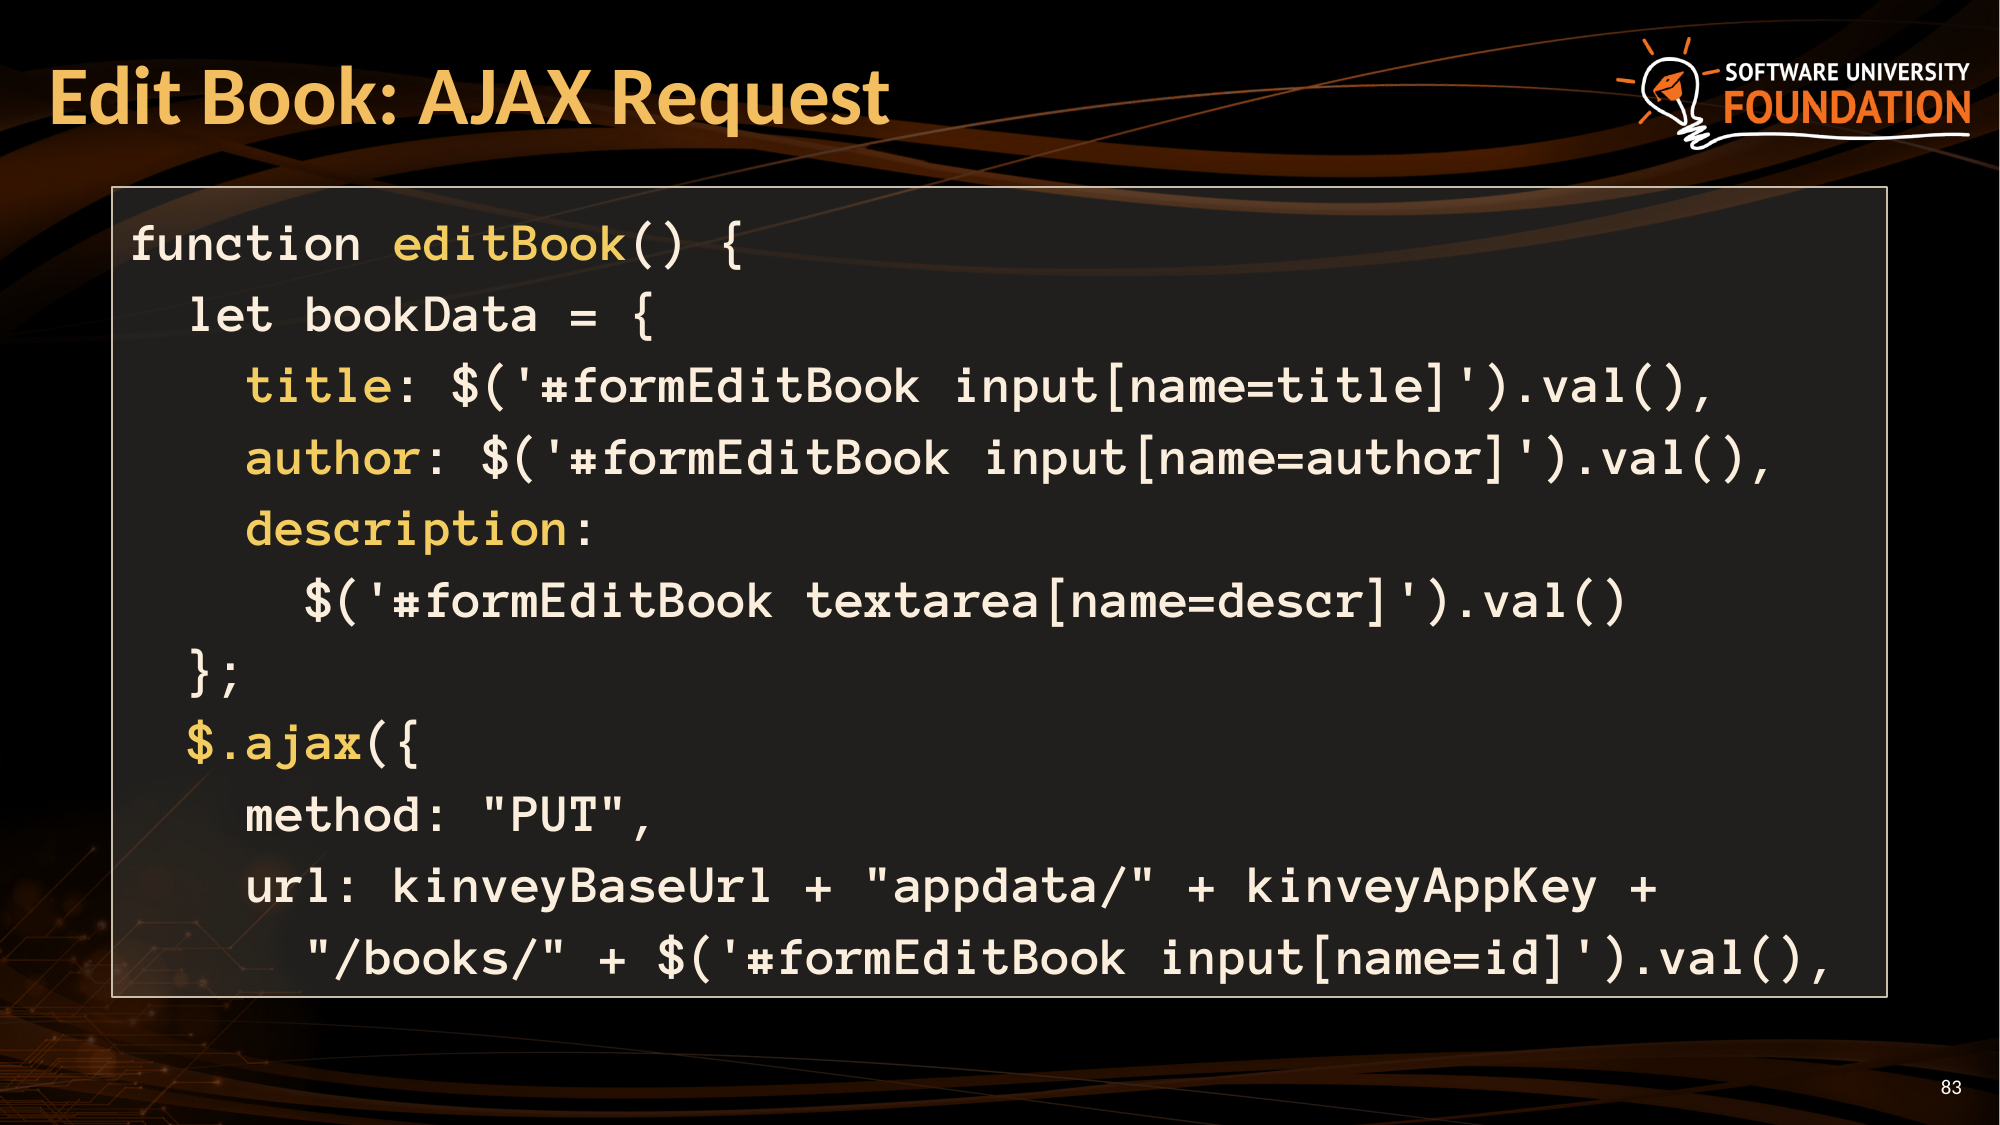

# Edit Book: AJAX Request
function editBook() {
  let bookData = {
    title: $('#formEditBook input[name=title]').val(),
    author: $('#formEditBook input[name=author]').val(),
    description:
      $('#formEditBook textarea[name=descr]').val()
  };
  $.ajax({
    method: "PUT",
    url: kinveyBaseUrl + "appdata/" + kinveyAppKey +
      "/books/" + $('#formEditBook input[name=id]').val(),
83